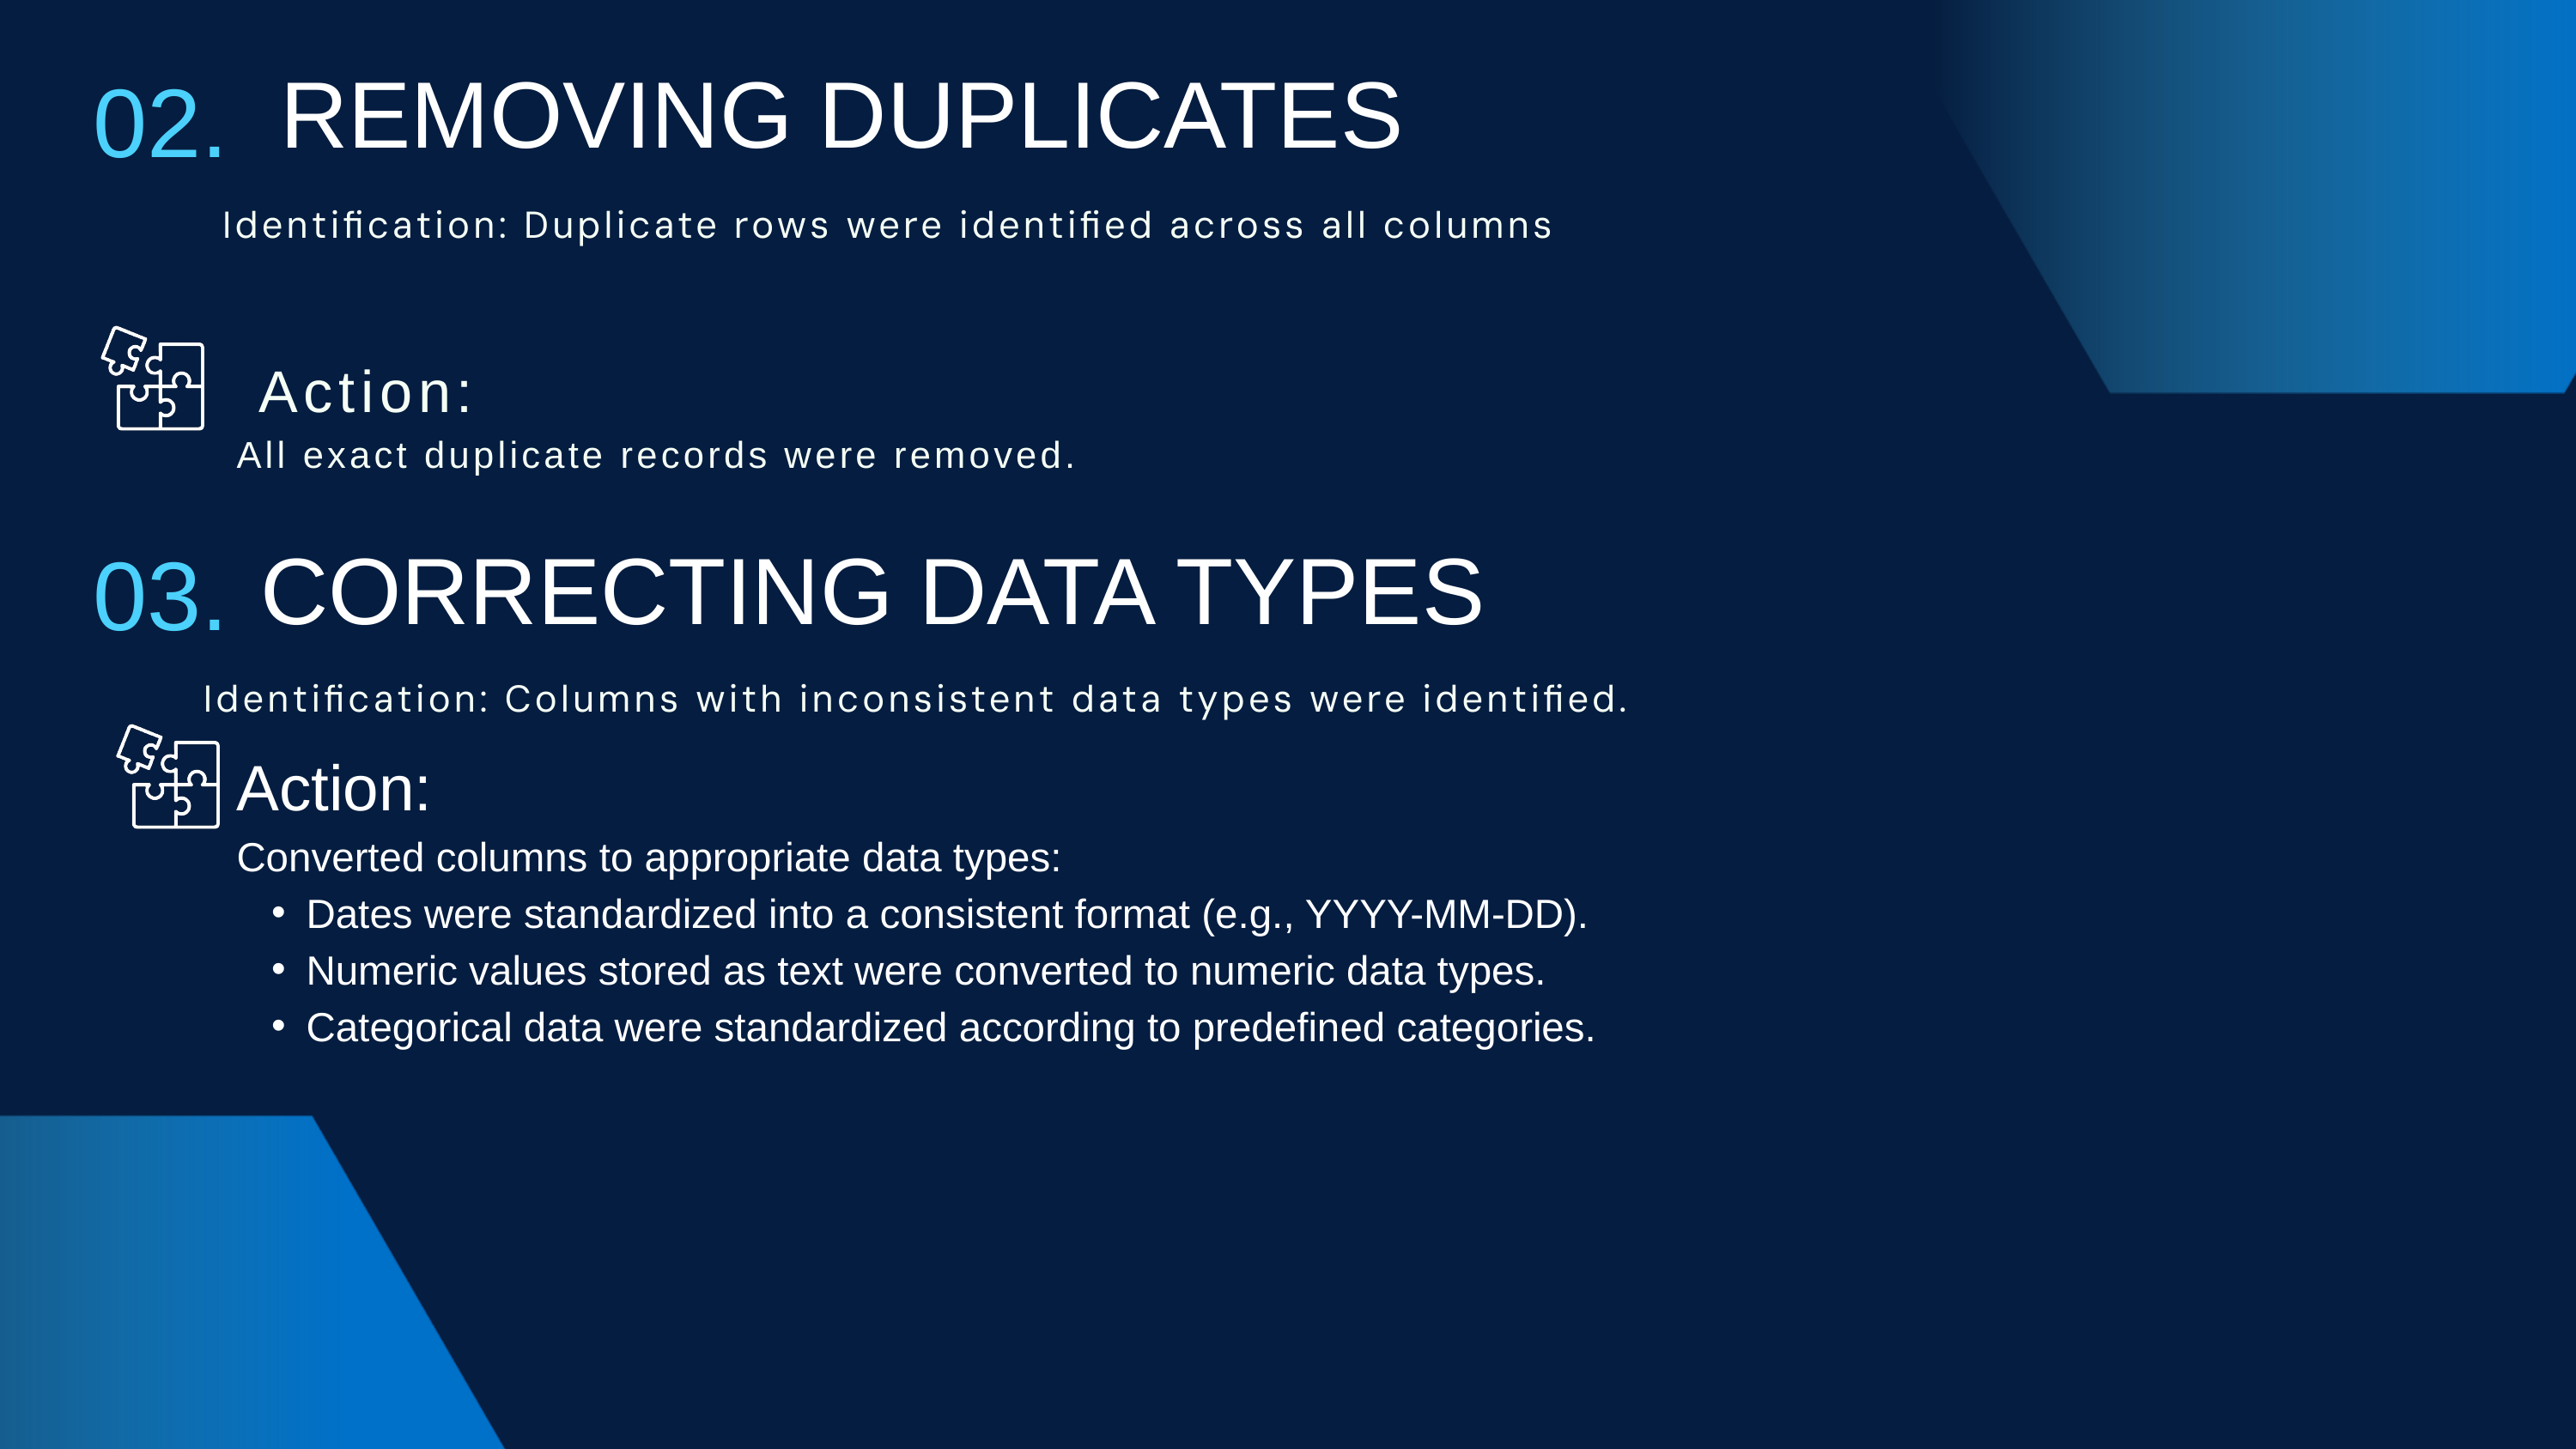

02.
 REMOVING DUPLICATES
Identification: Duplicate rows were identified across all columns

 Action:
All exact duplicate records were removed.
03.
 CORRECTING DATA TYPES
Identification: Columns with inconsistent data types were identified.

Action:
Converted columns to appropriate data types:
Dates were standardized into a consistent format (e.g., YYYY-MM-DD).
Numeric values stored as text were converted to numeric data types.
Categorical data were standardized according to predefined categories.